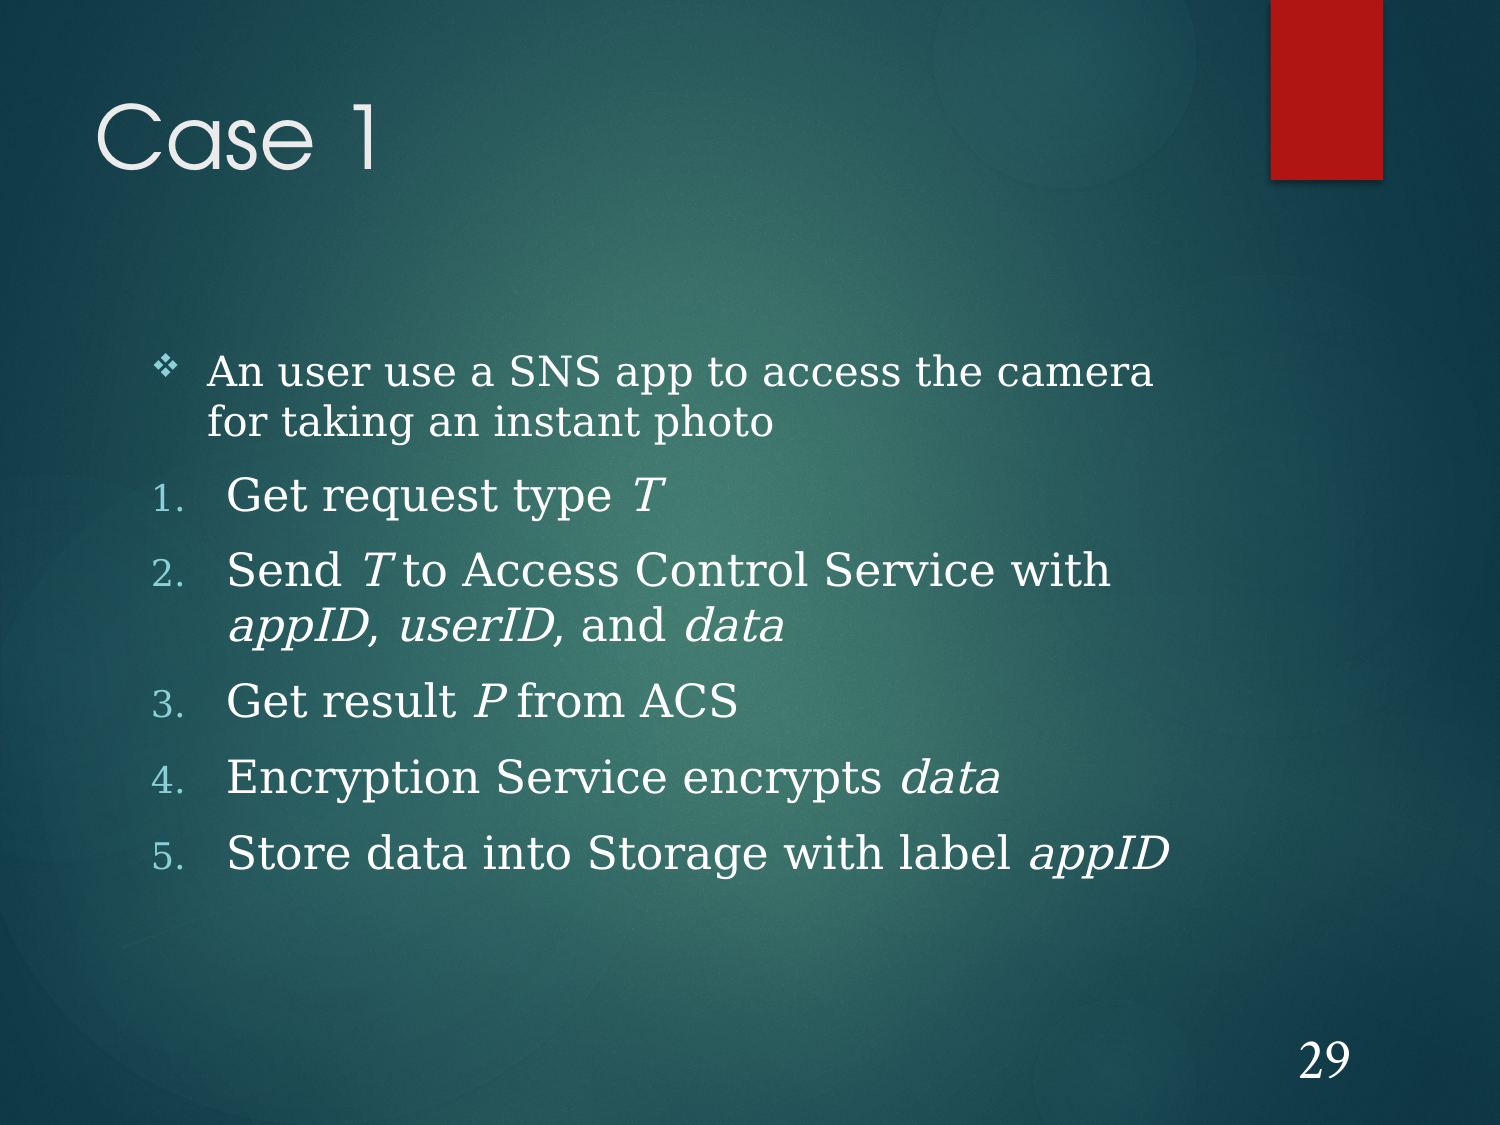

# Case 1
An user use a SNS app to access the camera for taking an instant photo
Get request type T
Send T to Access Control Service with appID, userID, and data
Get result P from ACS
Encryption Service encrypts data
Store data into Storage with label appID

29